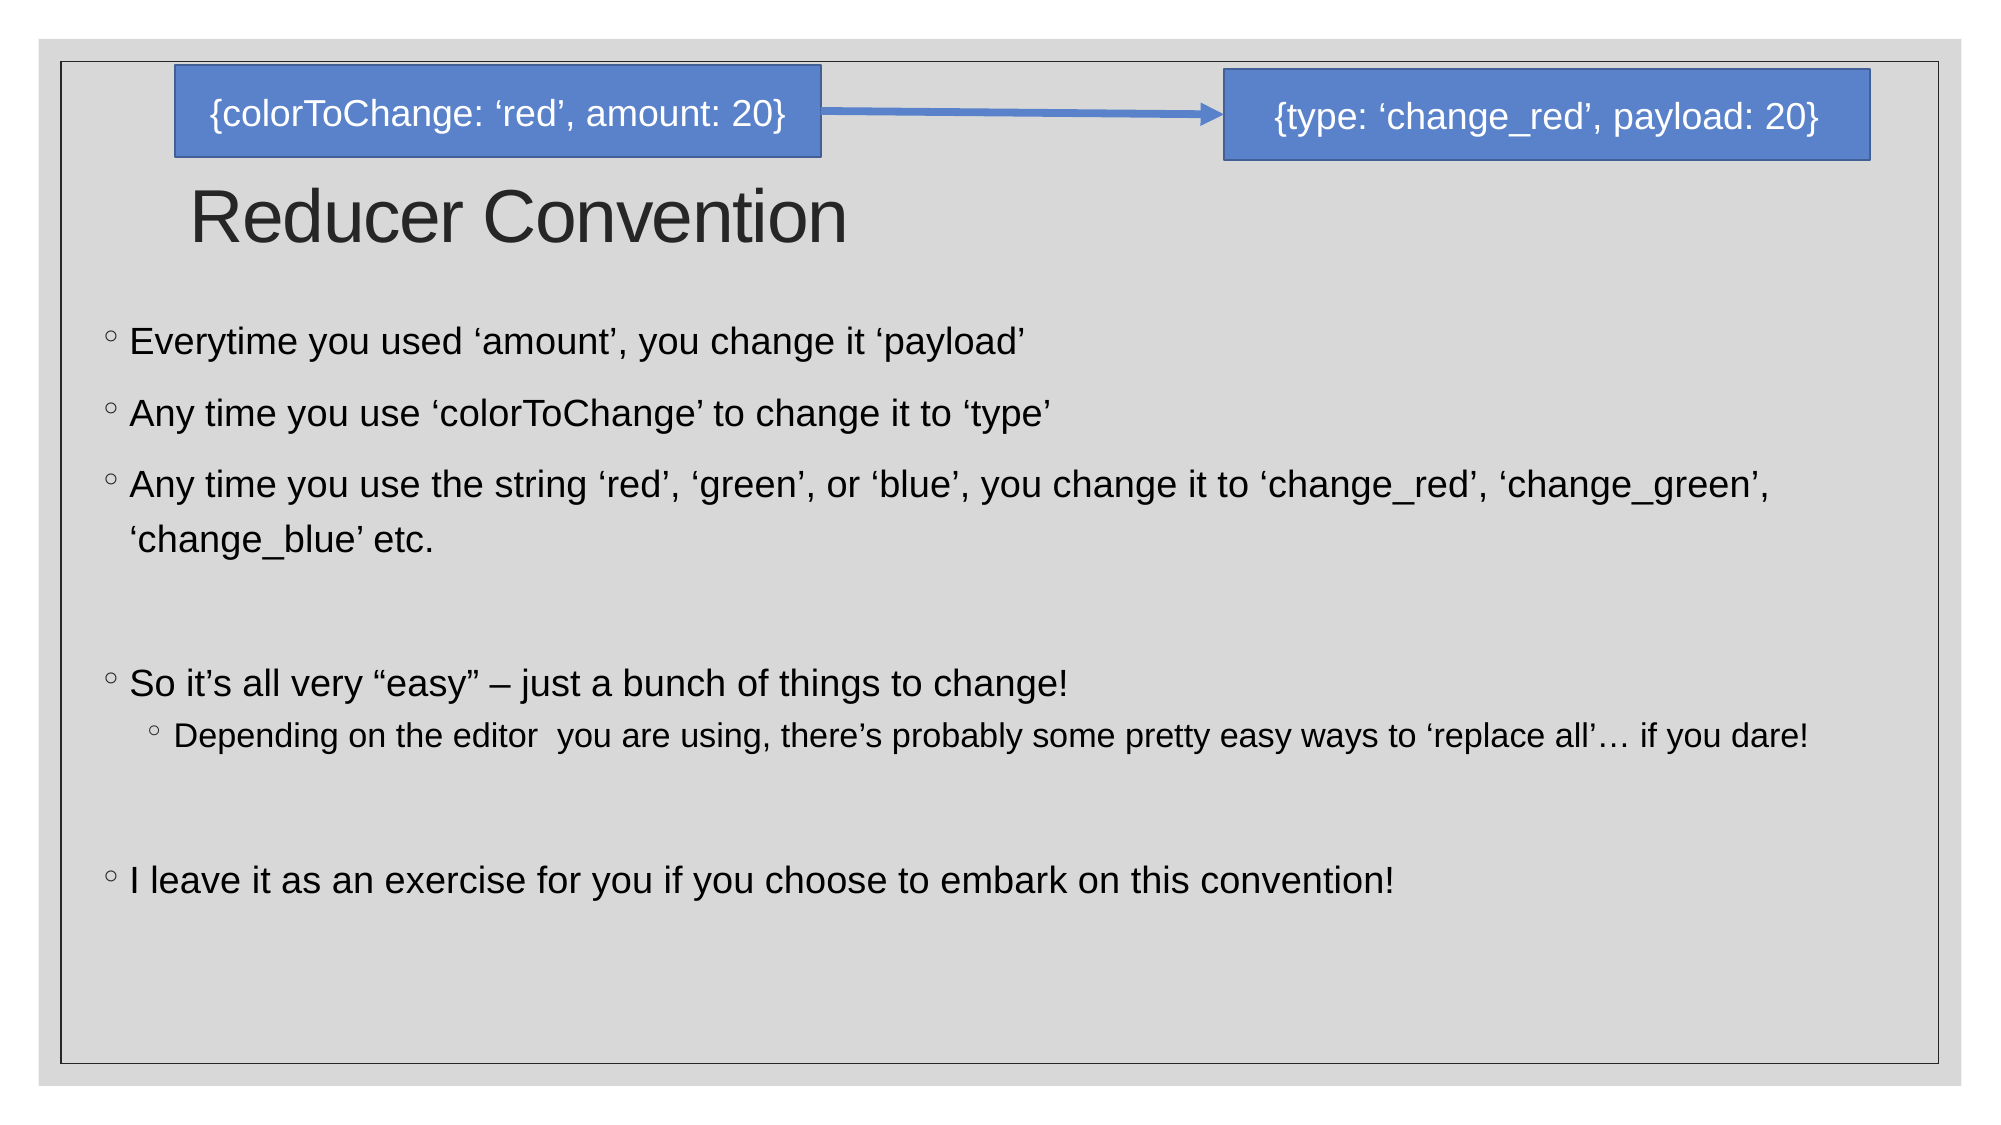

{colorToChange: ‘red’, amount: 20}
{type: ‘change_red’, payload: 20}
# Reducer Convention
Everytime you used ‘amount’, you change it ‘payload’
Any time you use ‘colorToChange’ to change it to ‘type’
Any time you use the string ‘red’, ‘green’, or ‘blue’, you change it to ‘change_red’, ‘change_green’, ‘change_blue’ etc.

So it’s all very “easy” – just a bunch of things to change!
Depending on the editor  you are using, there’s probably some pretty easy ways to ‘replace all’… if you dare!

I leave it as an exercise for you if you choose to embark on this convention!